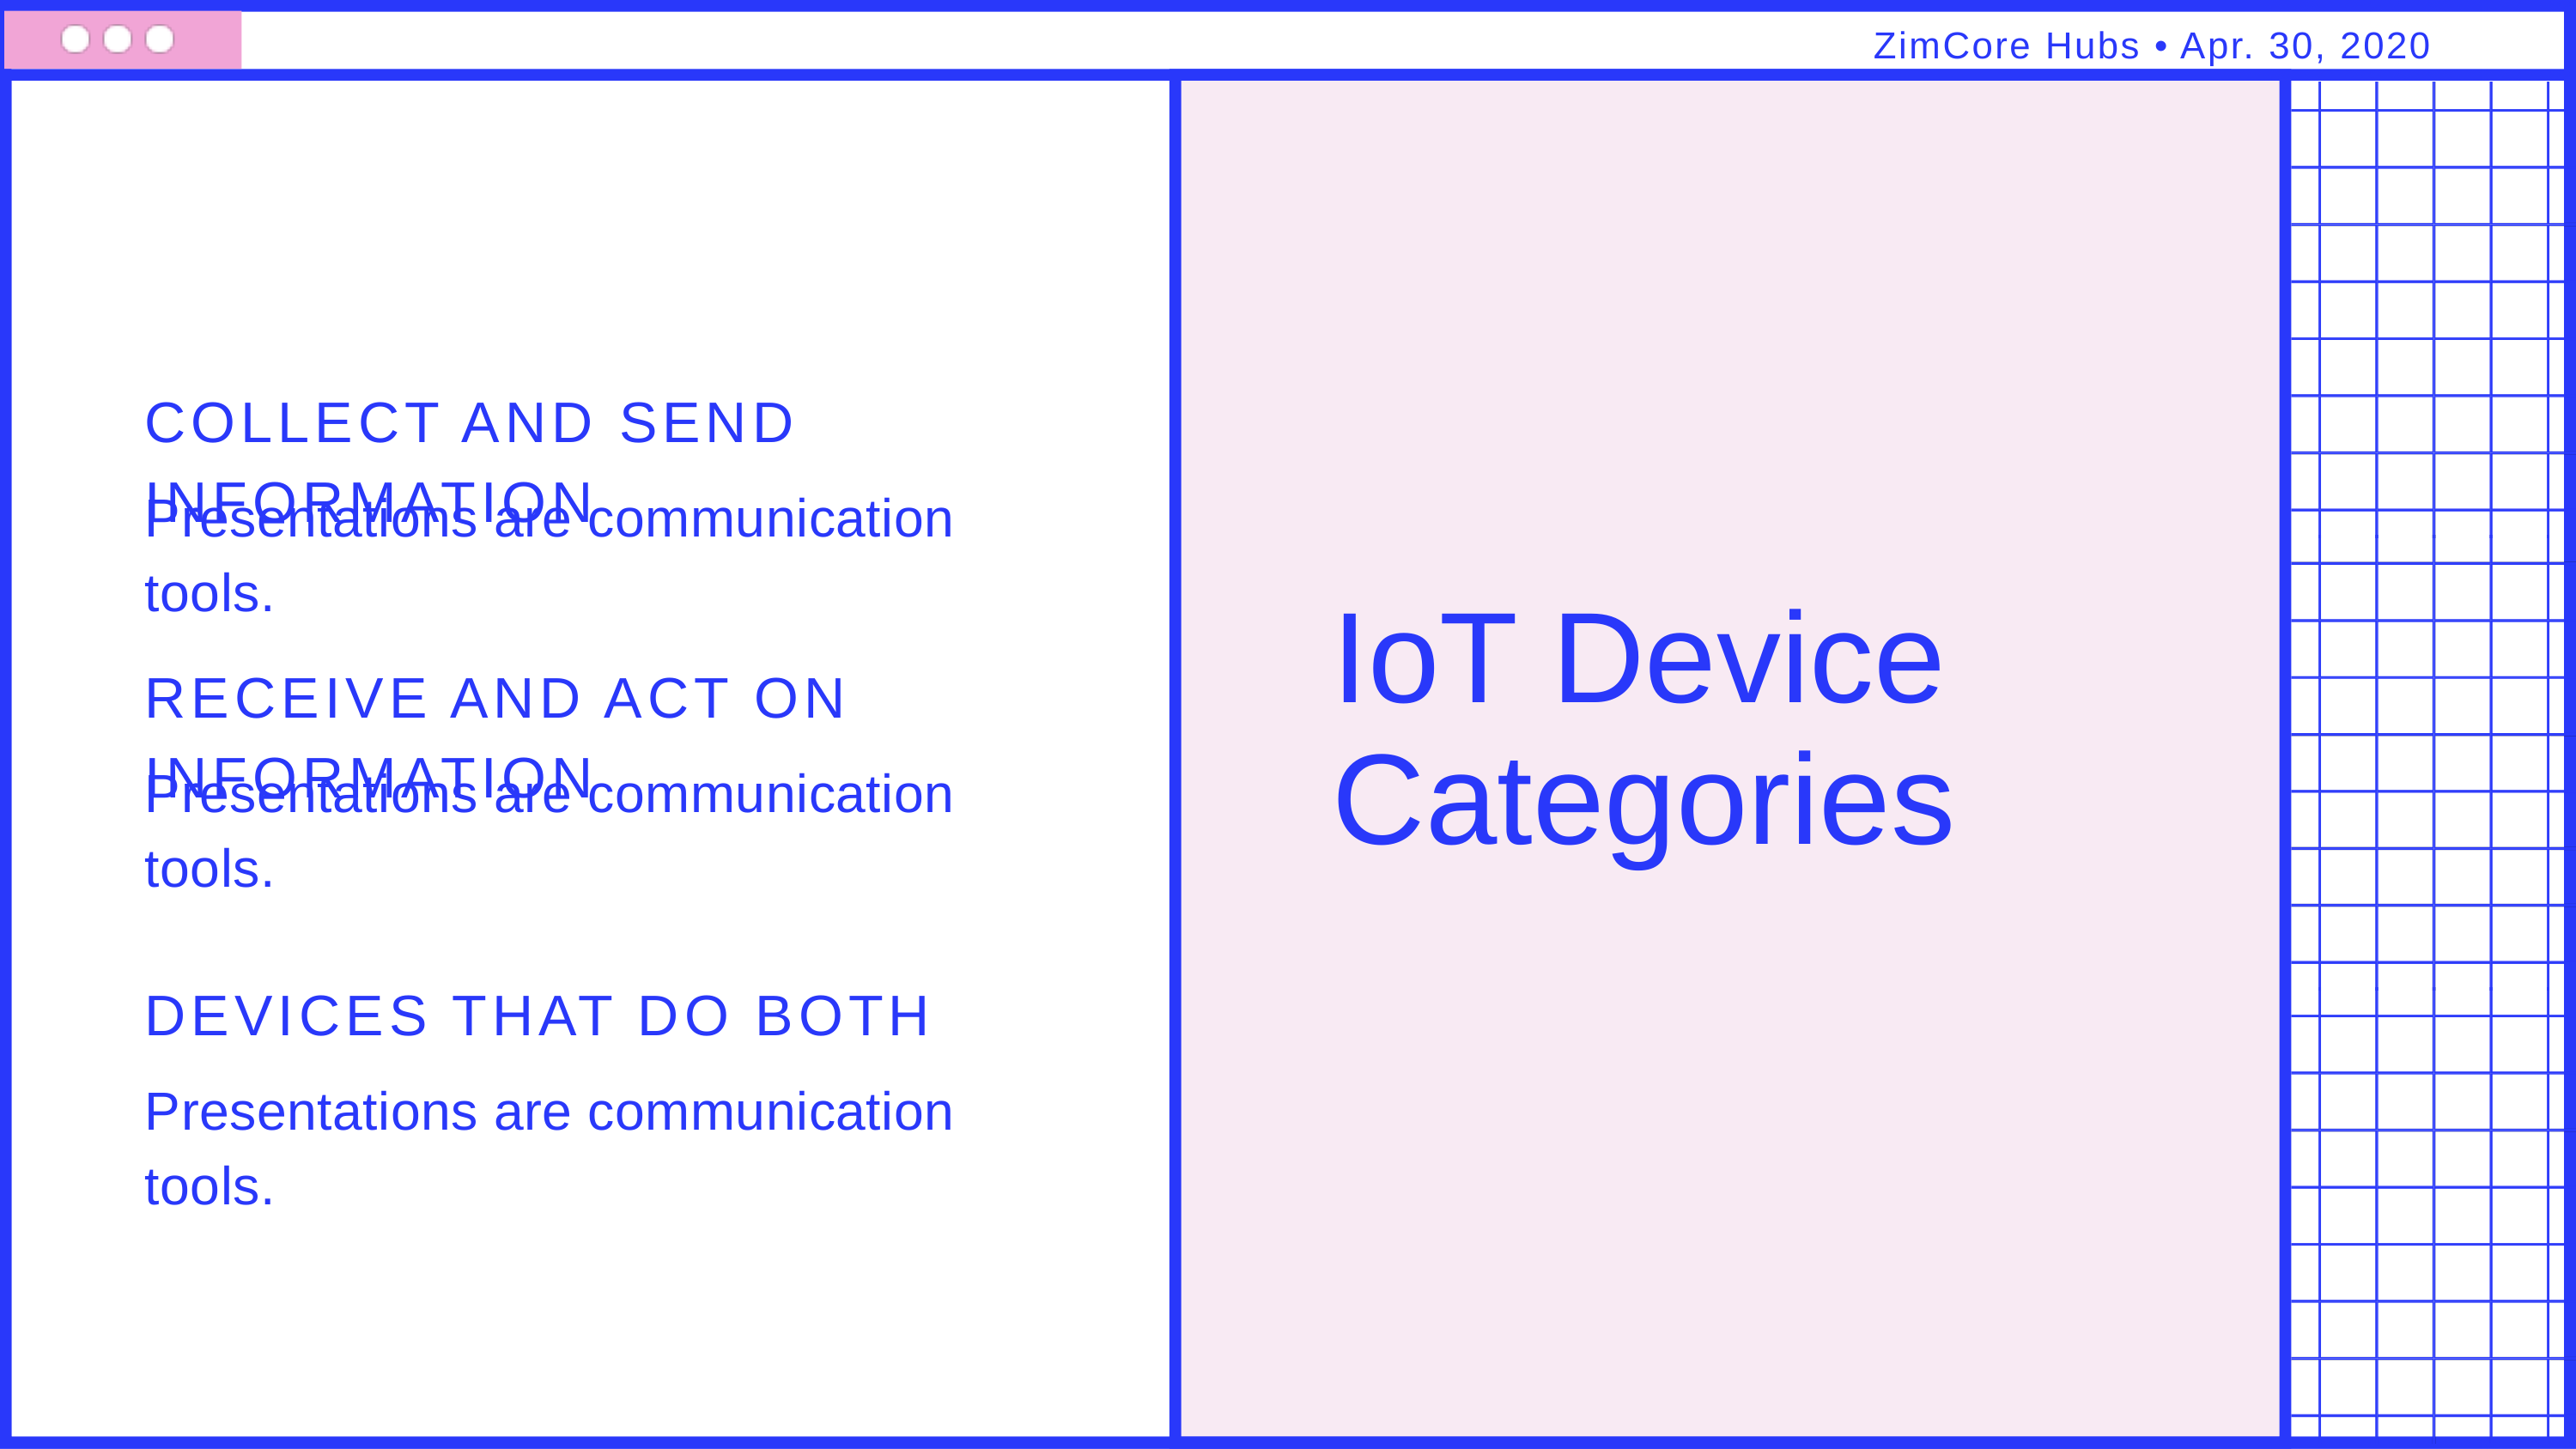

ZimCore Hubs • Apr. 30, 2020

COLLECT AND SEND INFORMATION
Presentations are communication tools.
RECEIVE AND ACT ON INFORMATION
Presentations are communication tools.
DEVICES THAT DO BOTH
Presentations are communication tools.
IoT Device Categories